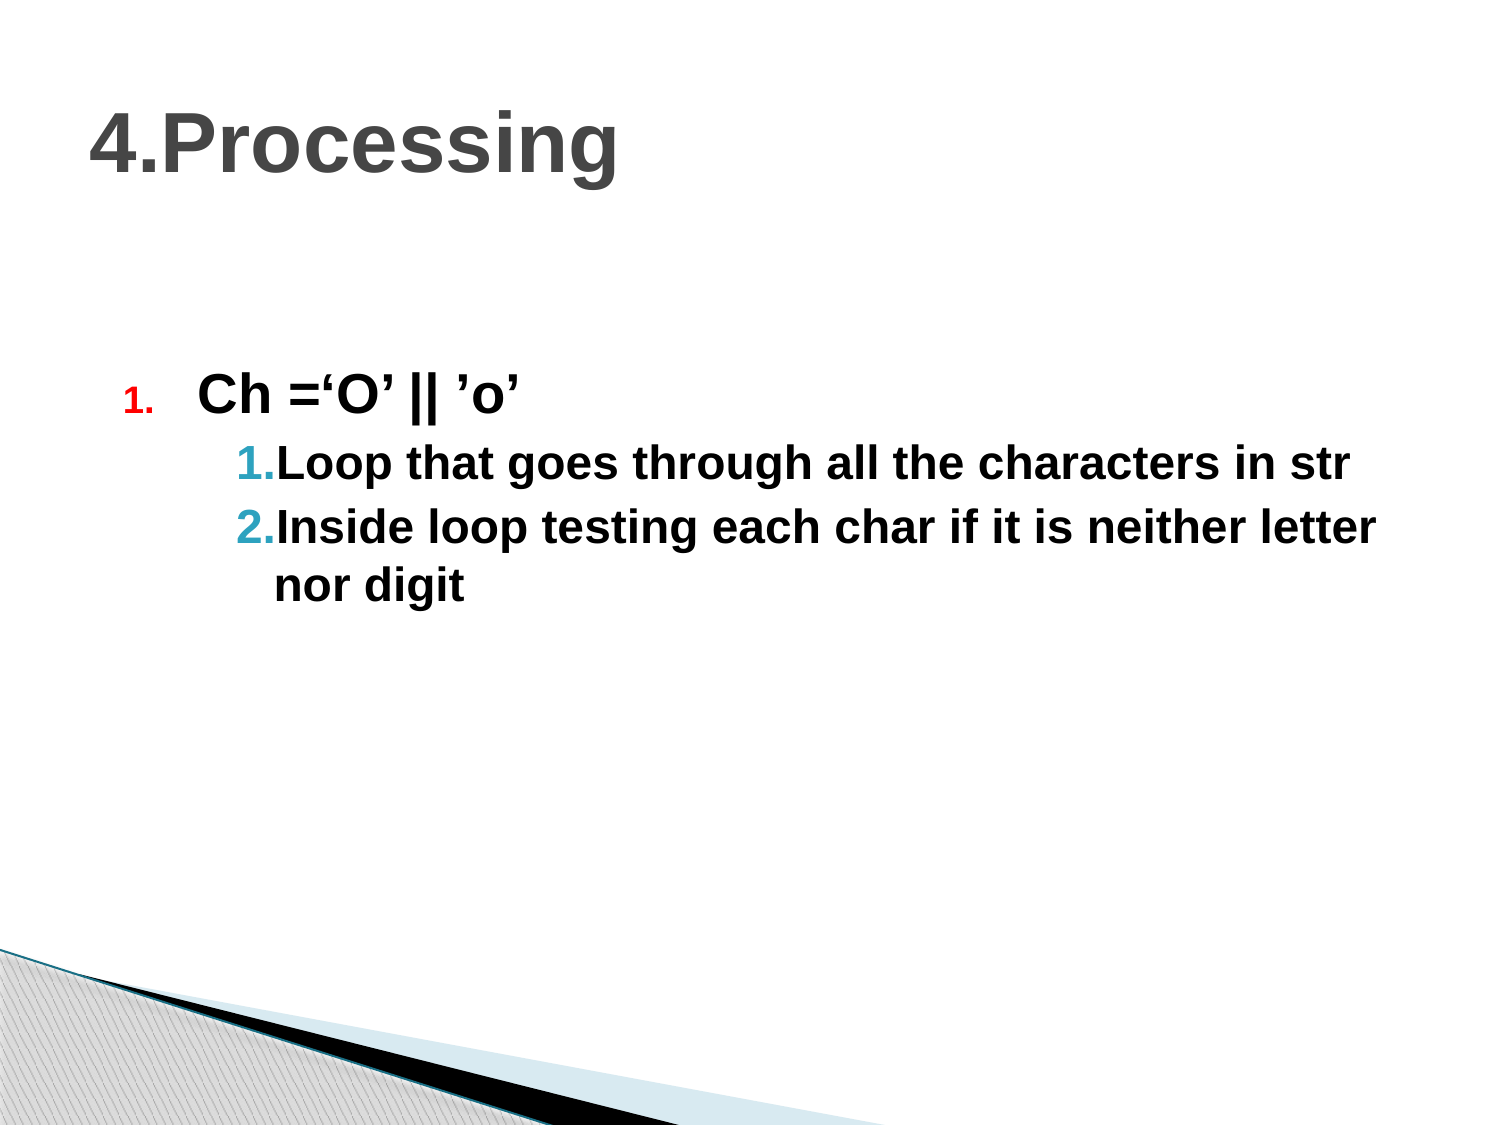

# 4.Processing
Ch =‘O’ || ’o’
Loop that goes through all the characters in str
Inside loop testing each char if it is neither letter nor digit